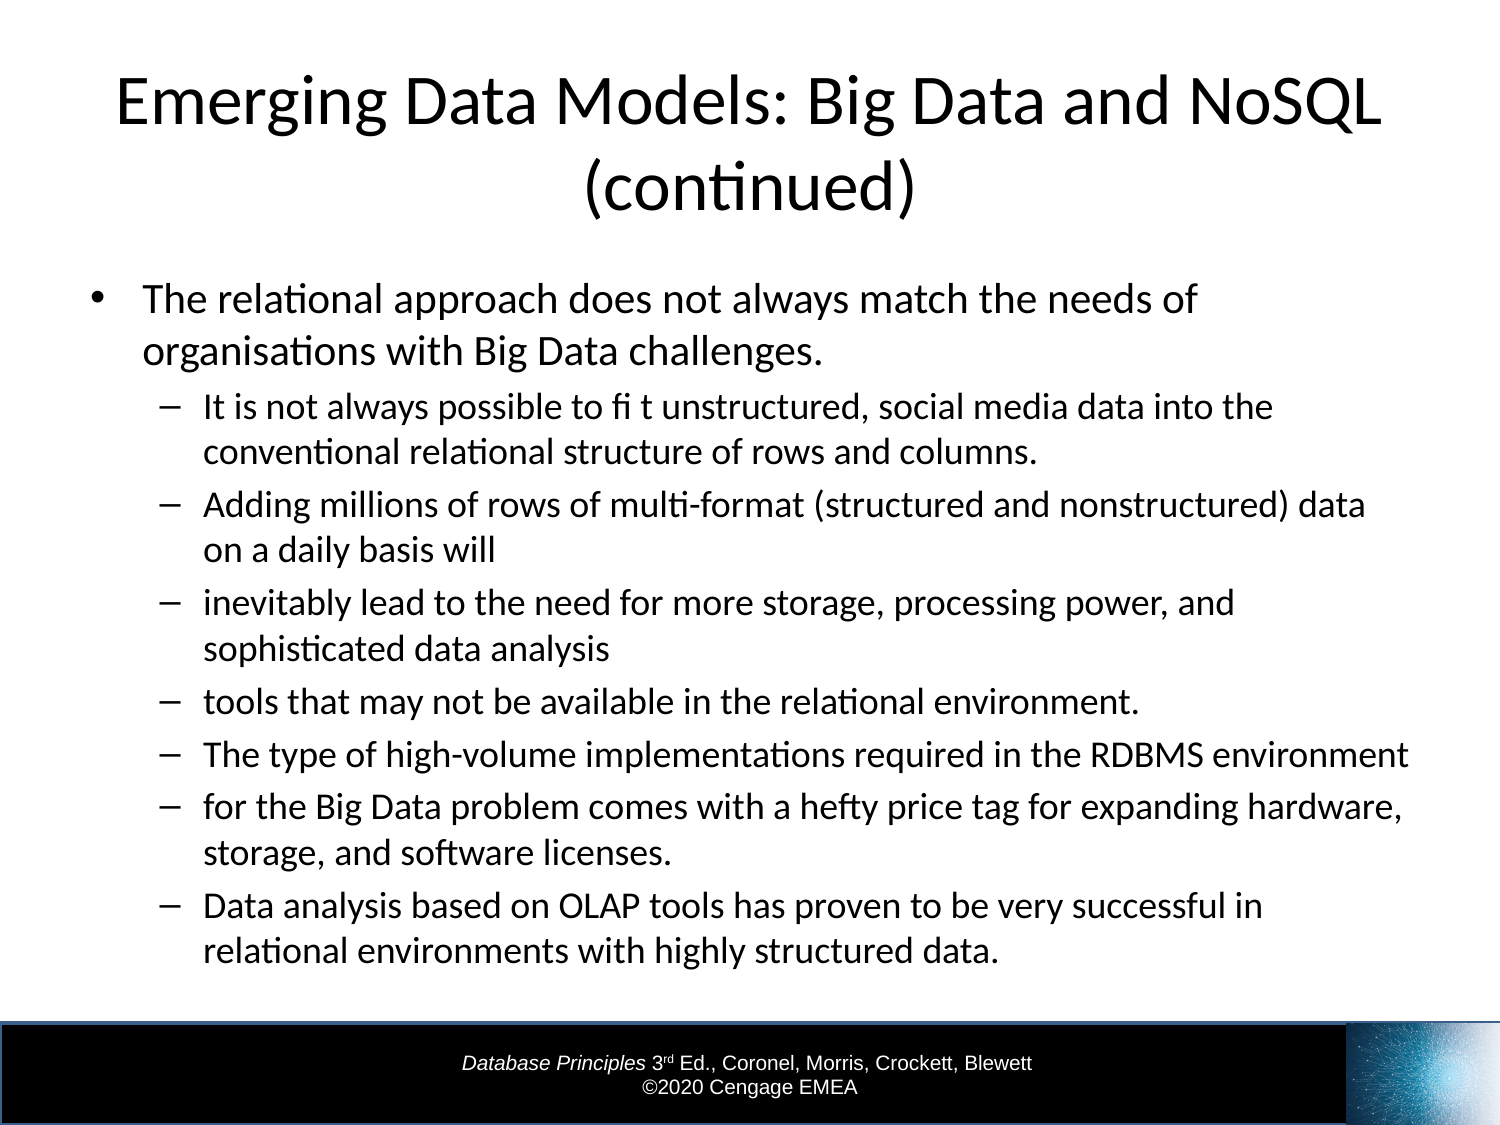

# Emerging Data Models: Big Data and NoSQL (continued)
The relational approach does not always match the needs of organisations with Big Data challenges.
It is not always possible to fi t unstructured, social media data into the conventional relational structure of rows and columns.
Adding millions of rows of multi-format (structured and nonstructured) data on a daily basis will
inevitably lead to the need for more storage, processing power, and sophisticated data analysis
tools that may not be available in the relational environment.
The type of high-volume implementations required in the RDBMS environment
for the Big Data problem comes with a hefty price tag for expanding hardware, storage, and software licenses.
Data analysis based on OLAP tools has proven to be very successful in relational environments with highly structured data.